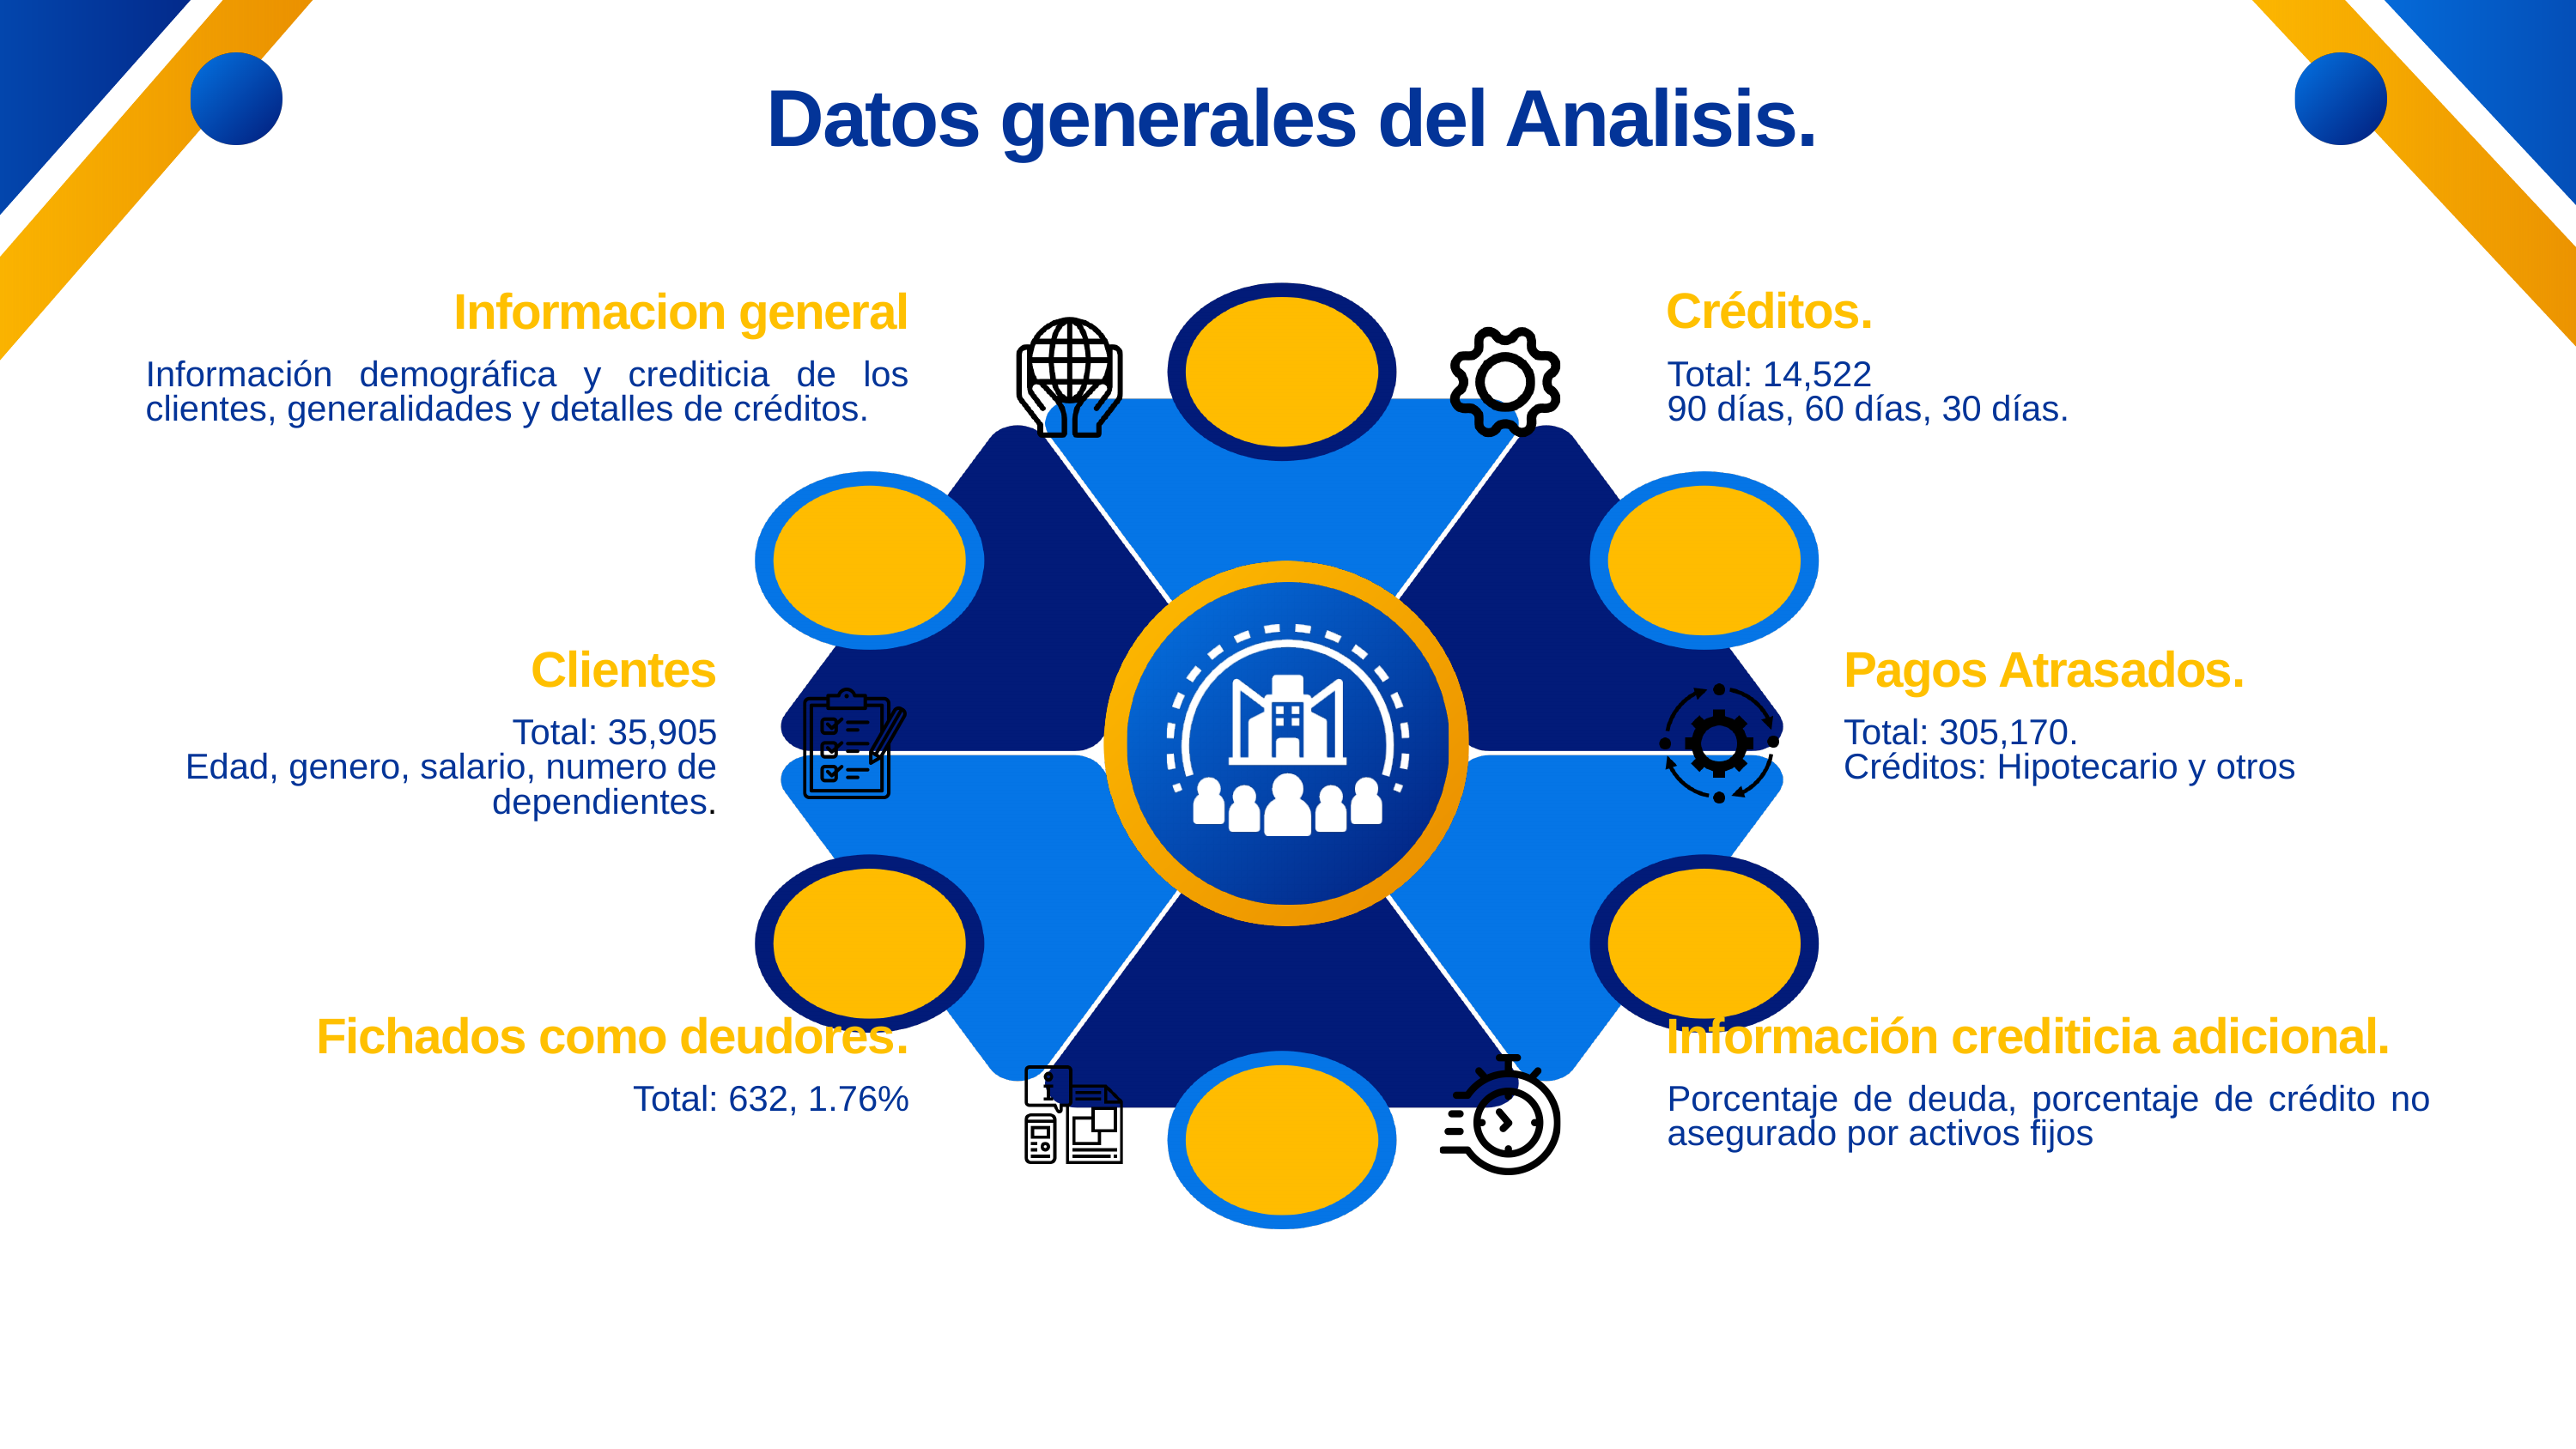

Datos generales del Analisis.

Créditos.
Informacion general

Información demográfica y crediticia de los clientes, generalidades y detalles de créditos.
Total: 14,522
90 días, 60 días, 30 días.

Clientes
Pagos Atrasados.

Total: 35,905
Edad, genero, salario, numero de dependientes.
Total: 305,170.
Créditos: Hipotecario y otros
Fichados como deudores.
Información crediticia adicional.

Total: 632, 1.76%

Porcentaje de deuda, porcentaje de crédito no asegurado por activos fijos